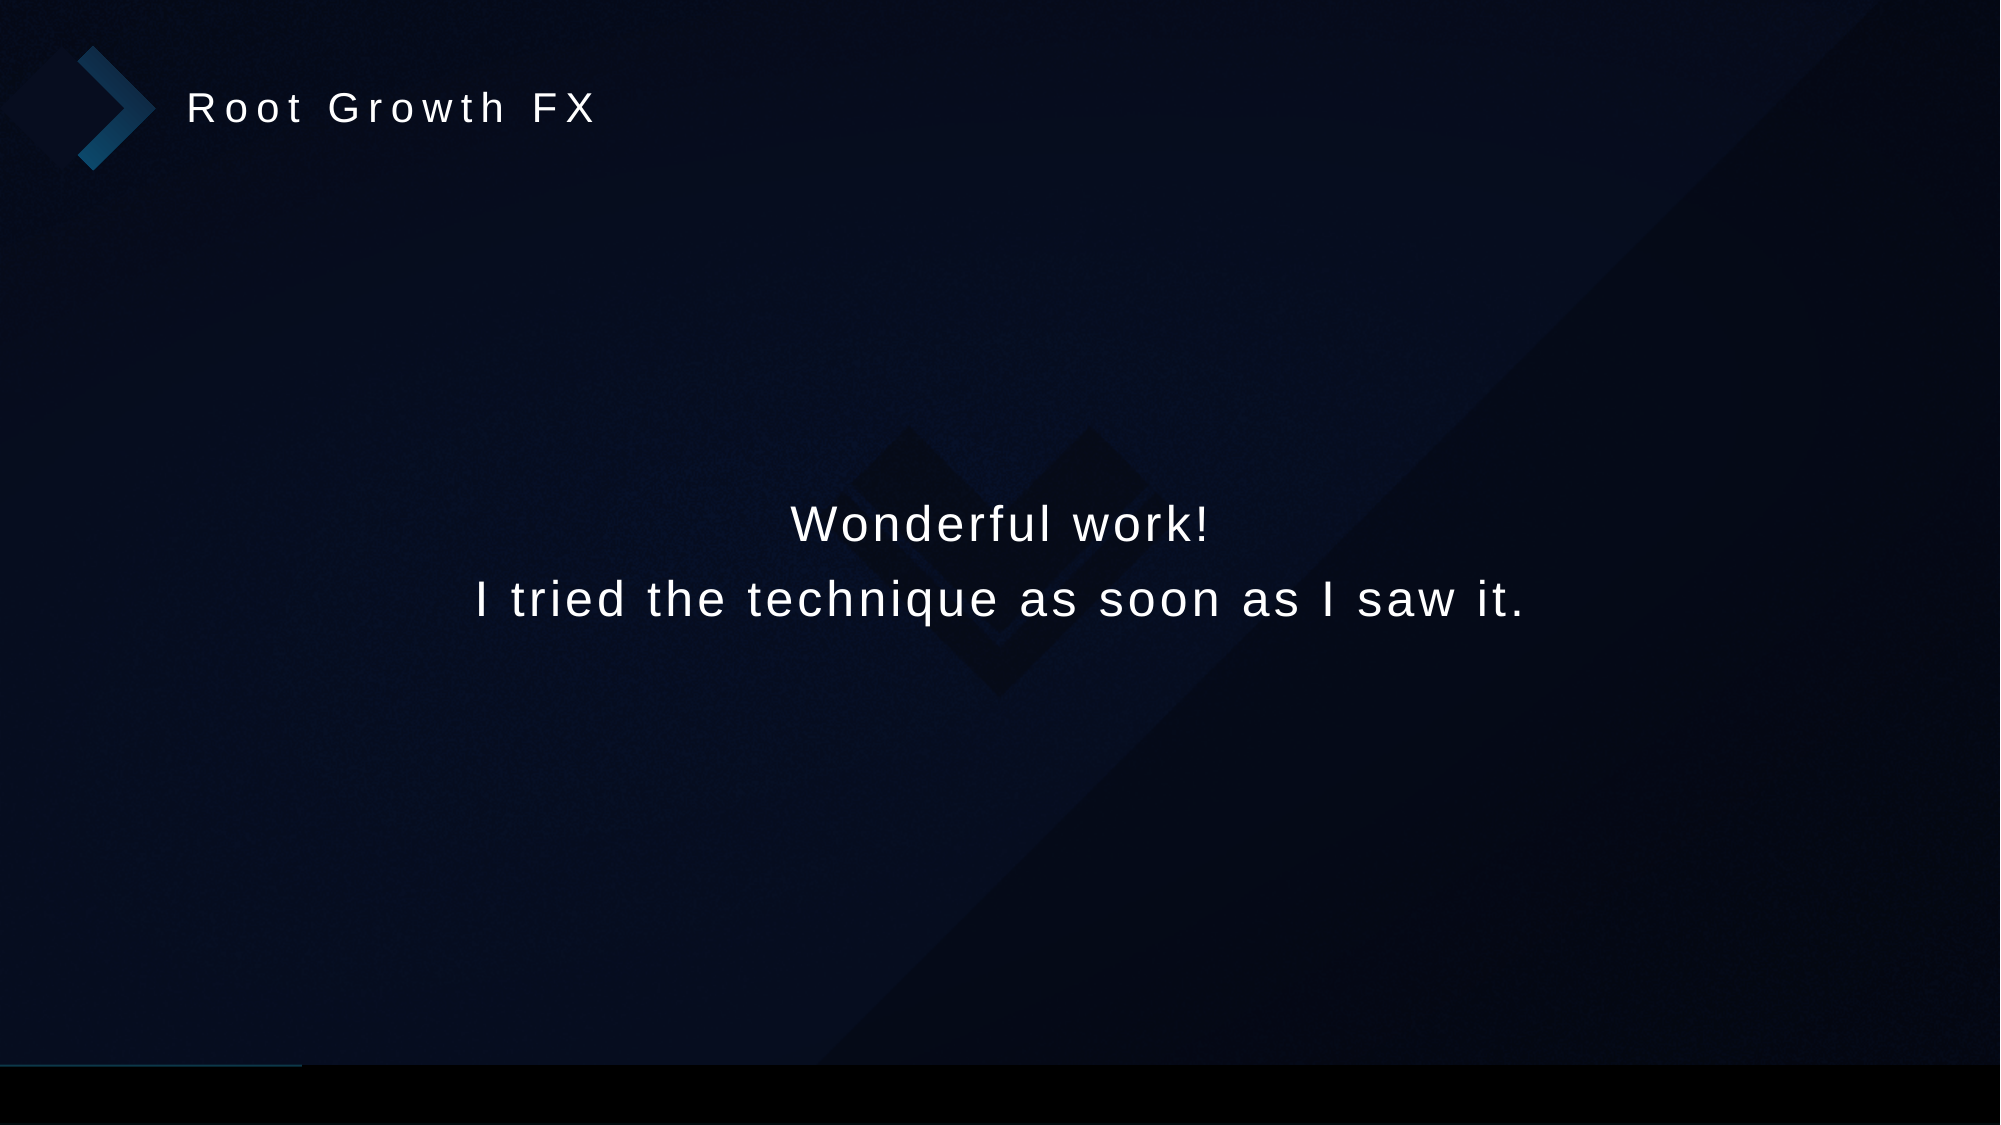

Root Growth FX
Wonderful work!
I tried the technique as soon as I saw it.